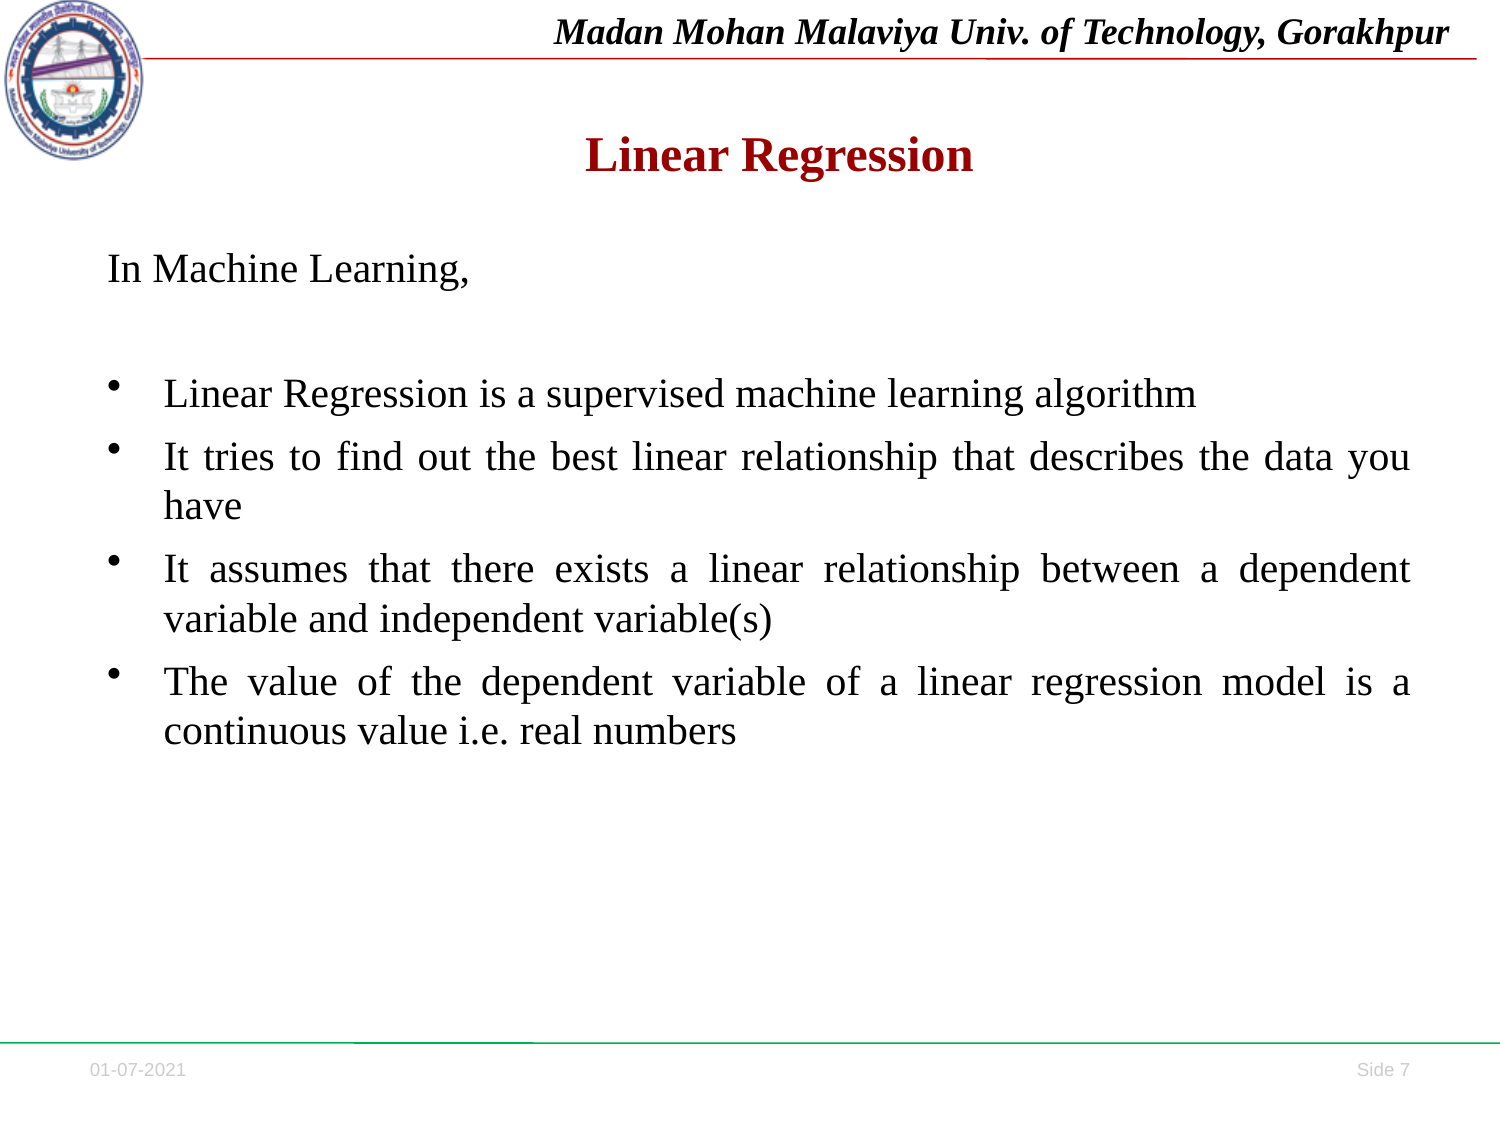

# Linear Regression
In Machine Learning,

Linear Regression is a supervised machine learning algorithm
It tries to find out the best linear relationship that describes the data you have
It assumes that there exists a linear relationship between a dependent variable and independent variable(s)
The value of the dependent variable of a linear regression model is a continuous value i.e. real numbers